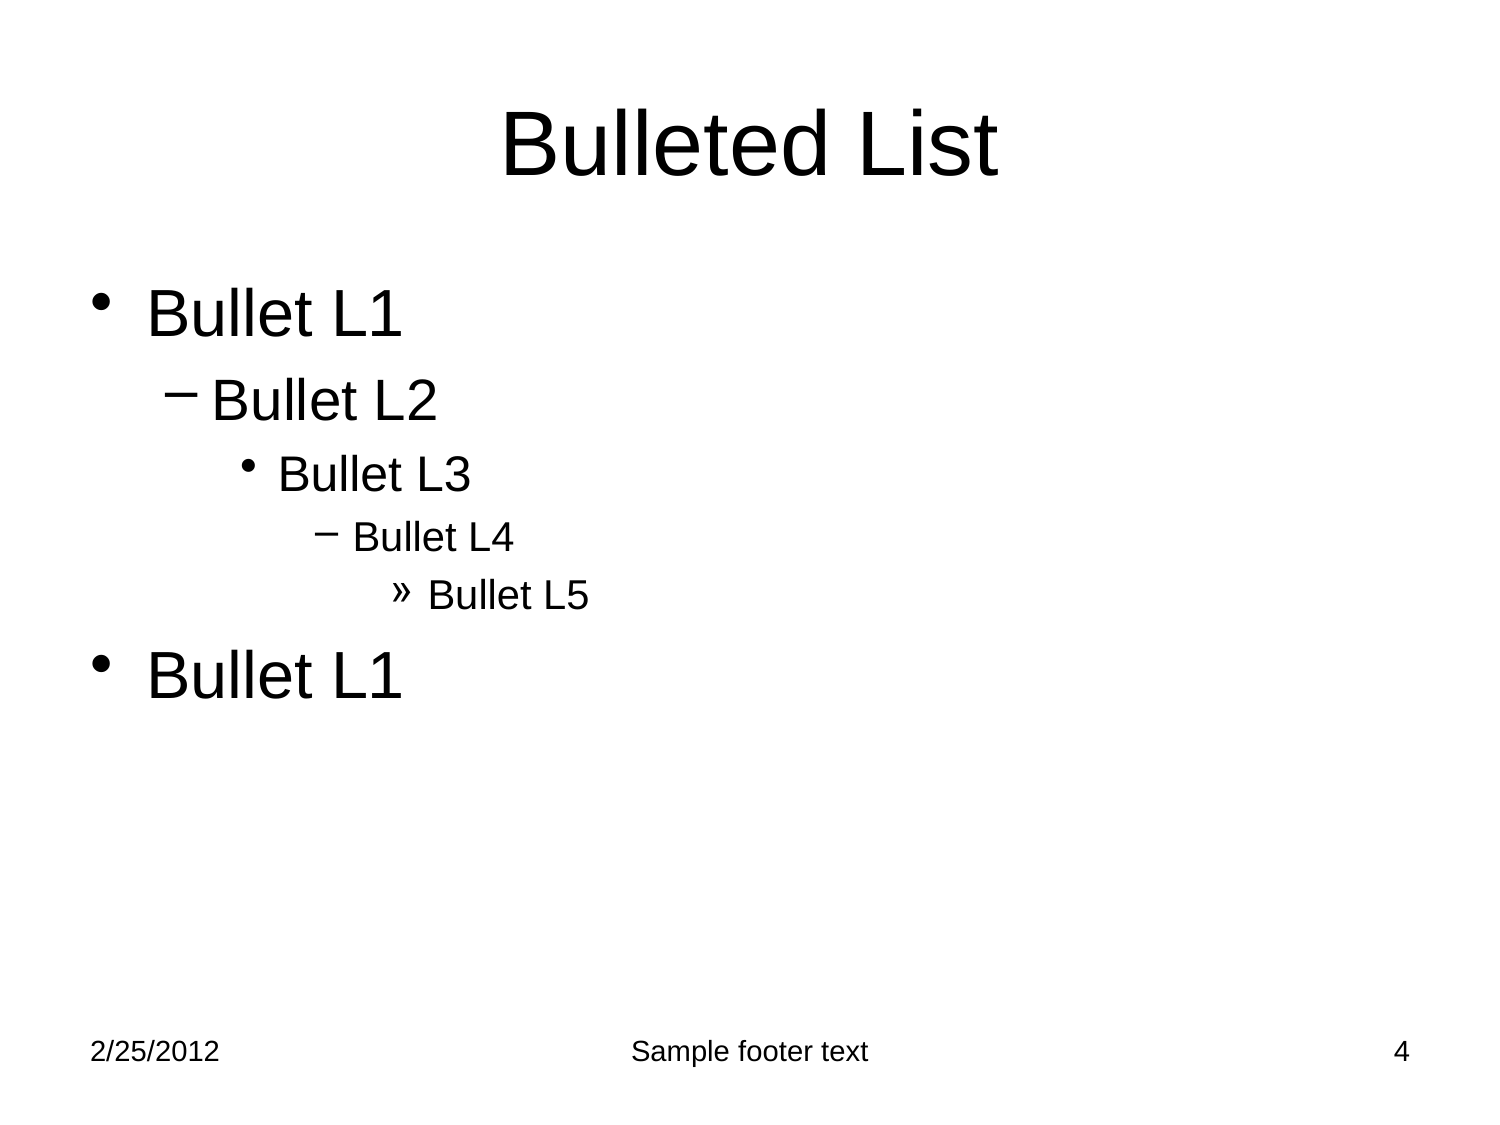

# Bulleted List
Bullet L1
Bullet L2
Bullet L3
Bullet L4
Bullet L5
Bullet L1
2/25/2012
Sample footer text
4